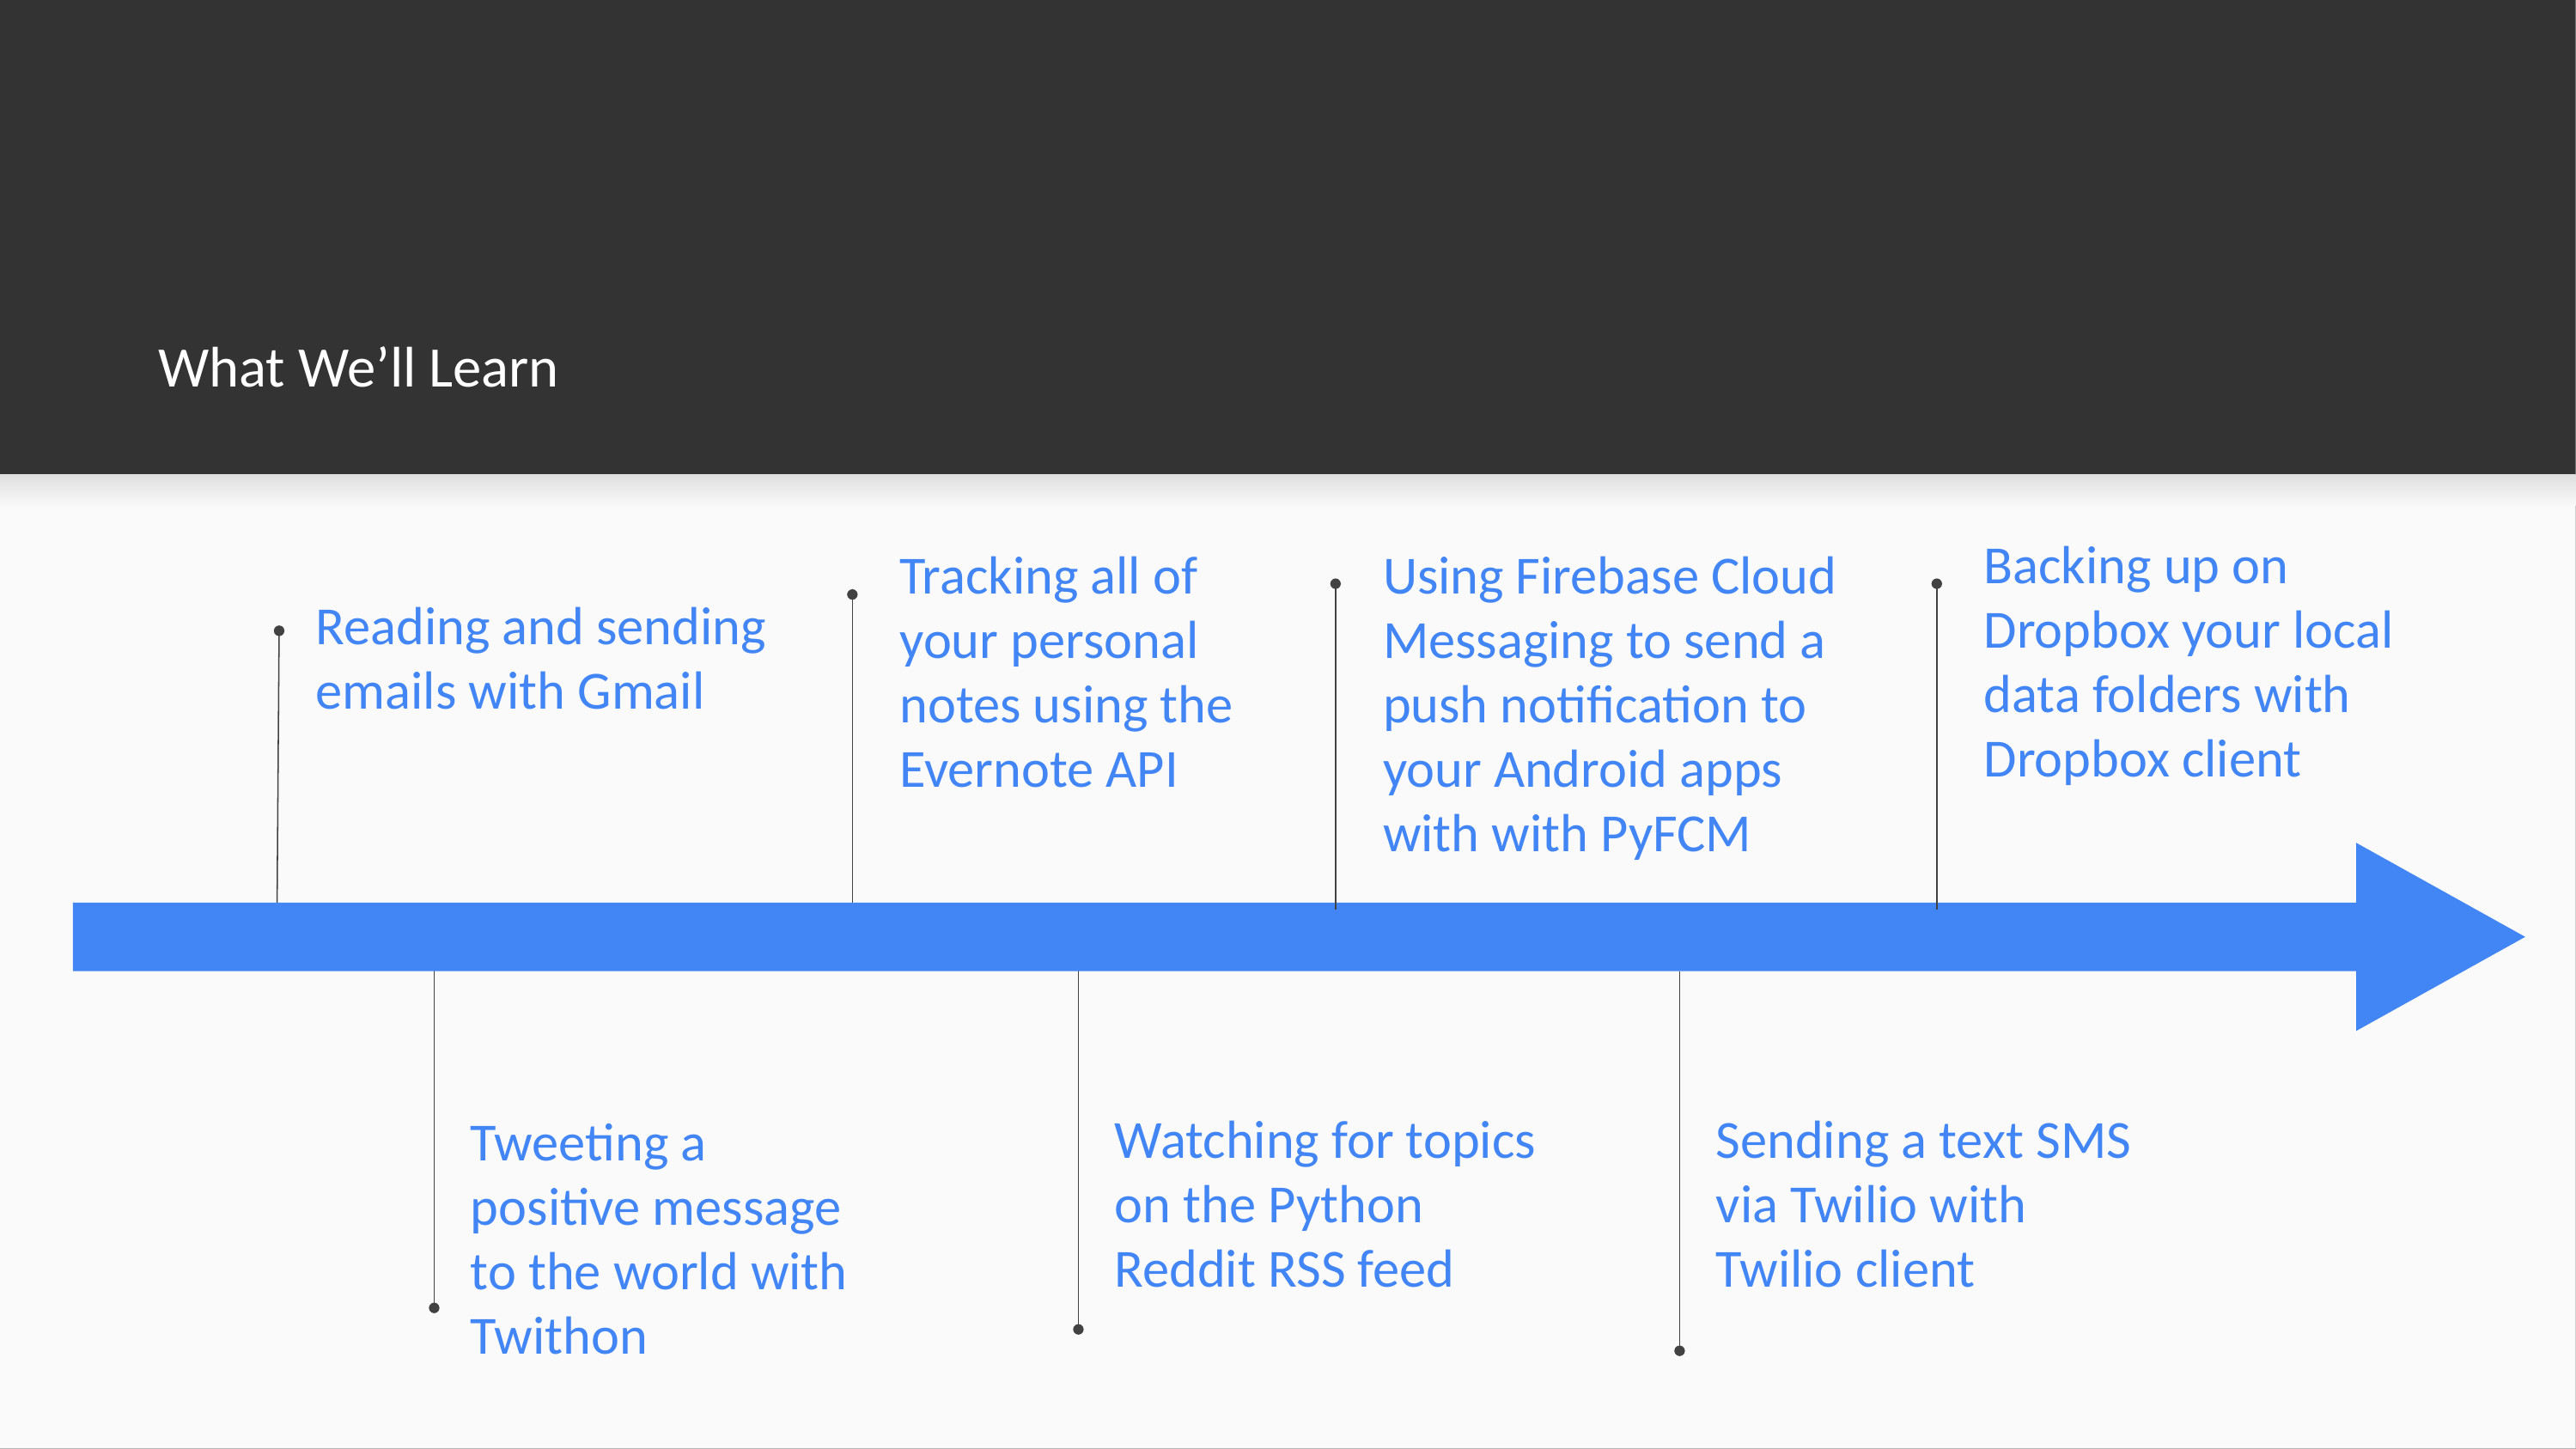

What We’ll Learn

Backing up on Dropbox your local data folders with Dropbox client
# Reading and sending emails with Gmail
Tracking all of your personal notes using the Evernote API
Using Firebase Cloud Messaging to send a push notification to your Android apps with with PyFCM

Watching for topics on the Python Reddit RSS feed
Sending a text SMS via Twilio with Twilio client

Tweeting a positive message to the world with Twithon